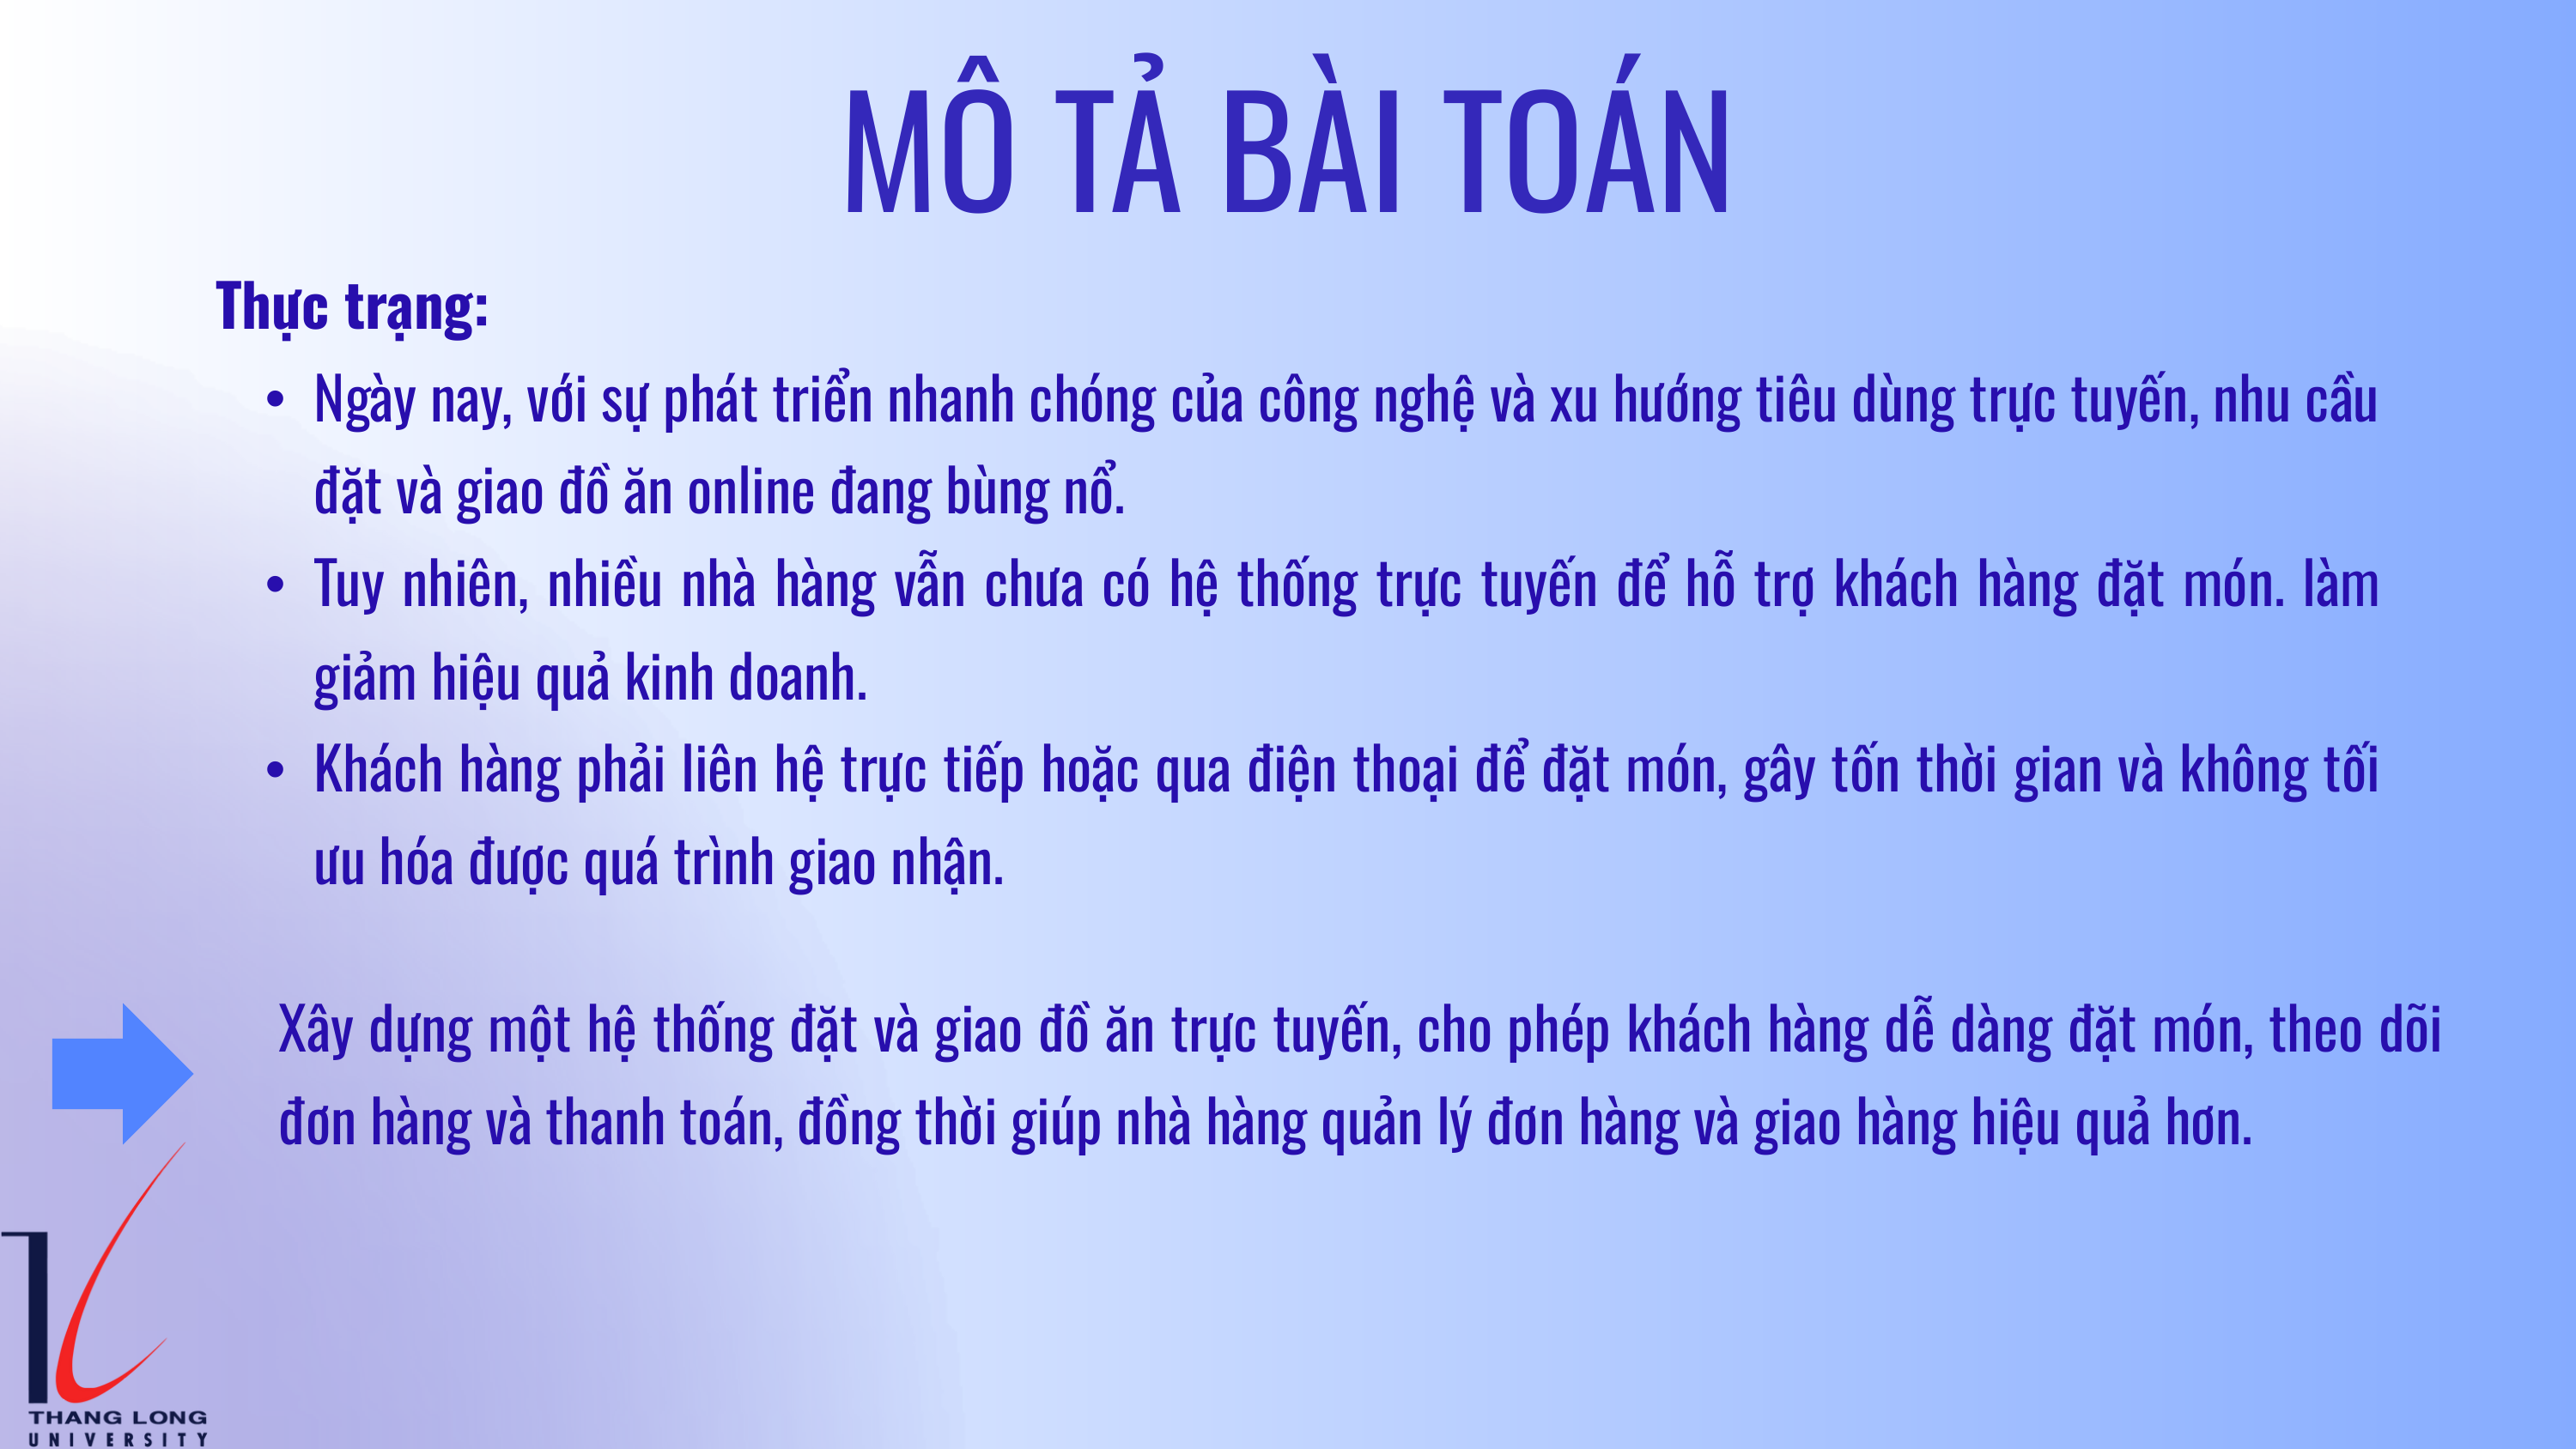

MÔ TẢ BÀI TOÁN
Thực trạng:
Ngày nay, với sự phát triển nhanh chóng của công nghệ và xu hướng tiêu dùng trực tuyến, nhu cầu đặt và giao đồ ăn online đang bùng nổ.
Tuy nhiên, nhiều nhà hàng vẫn chưa có hệ thống trực tuyến để hỗ trợ khách hàng đặt món. làm giảm hiệu quả kinh doanh.
Khách hàng phải liên hệ trực tiếp hoặc qua điện thoại để đặt món, gây tốn thời gian và không tối ưu hóa được quá trình giao nhận.

Xây dựng một hệ thống đặt và giao đồ ăn trực tuyến, cho phép khách hàng dễ dàng đặt món, theo dõi đơn hàng và thanh toán, đồng thời giúp nhà hàng quản lý đơn hàng và giao hàng hiệu quả hơn.